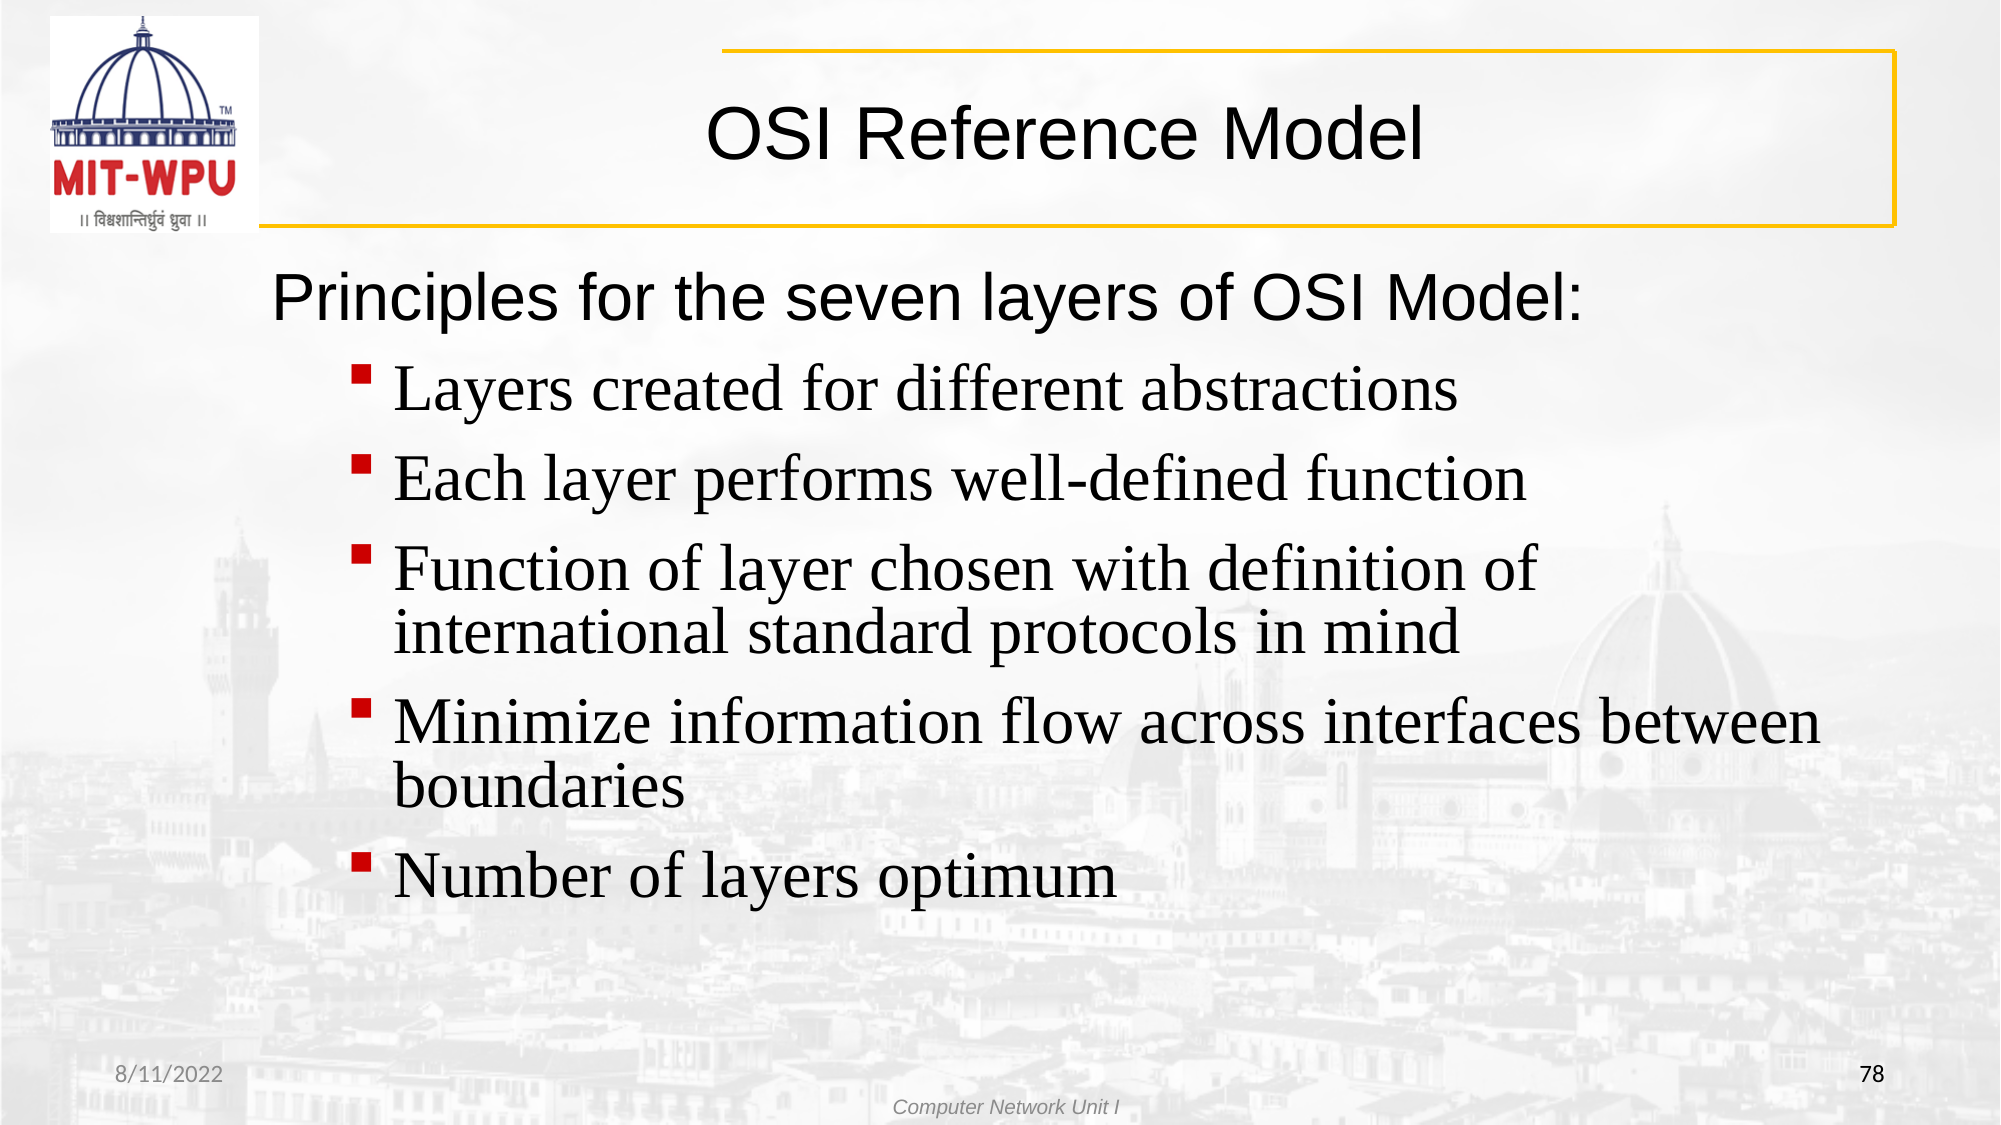

# OSI Reference Model
Principles for the seven layers of OSI Model:
Layers created for different abstractions
Each layer performs well-defined function
Function of layer chosen with definition of international standard protocols in mind
Minimize information flow across interfaces between boundaries
Number of layers optimum
8/11/2022
78
Computer Network Unit I